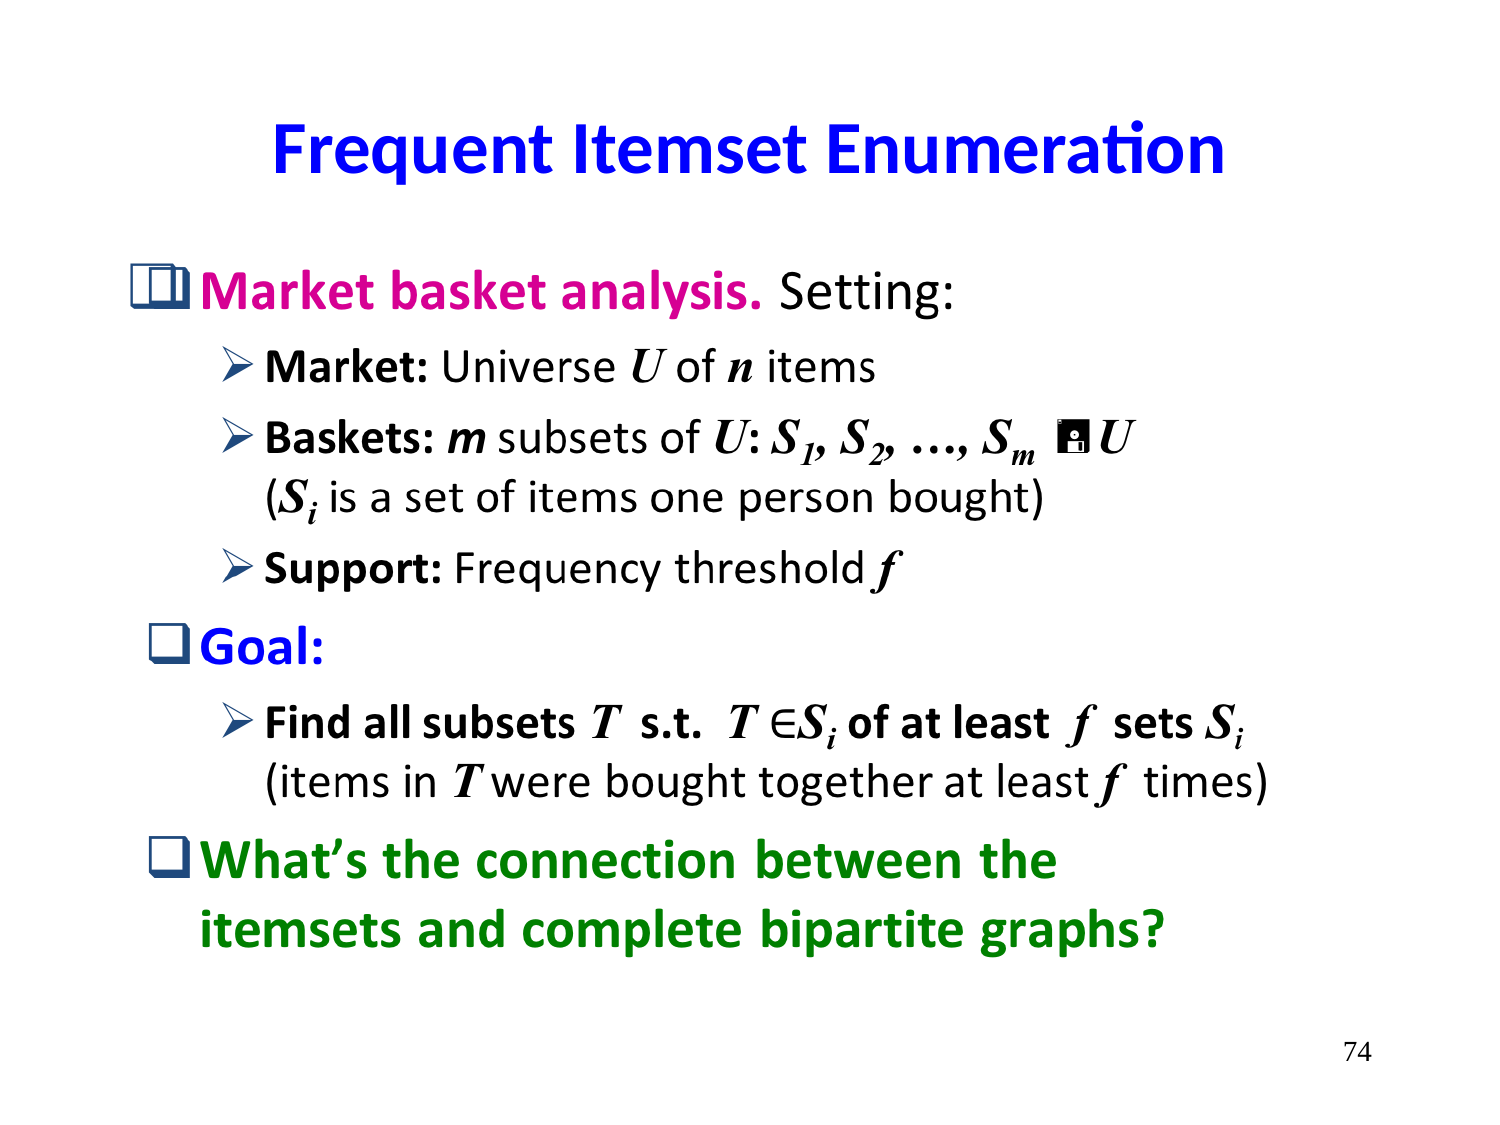

[Agrawal-Srikant ‘99]
# Frequent Itemset Enumeration

74